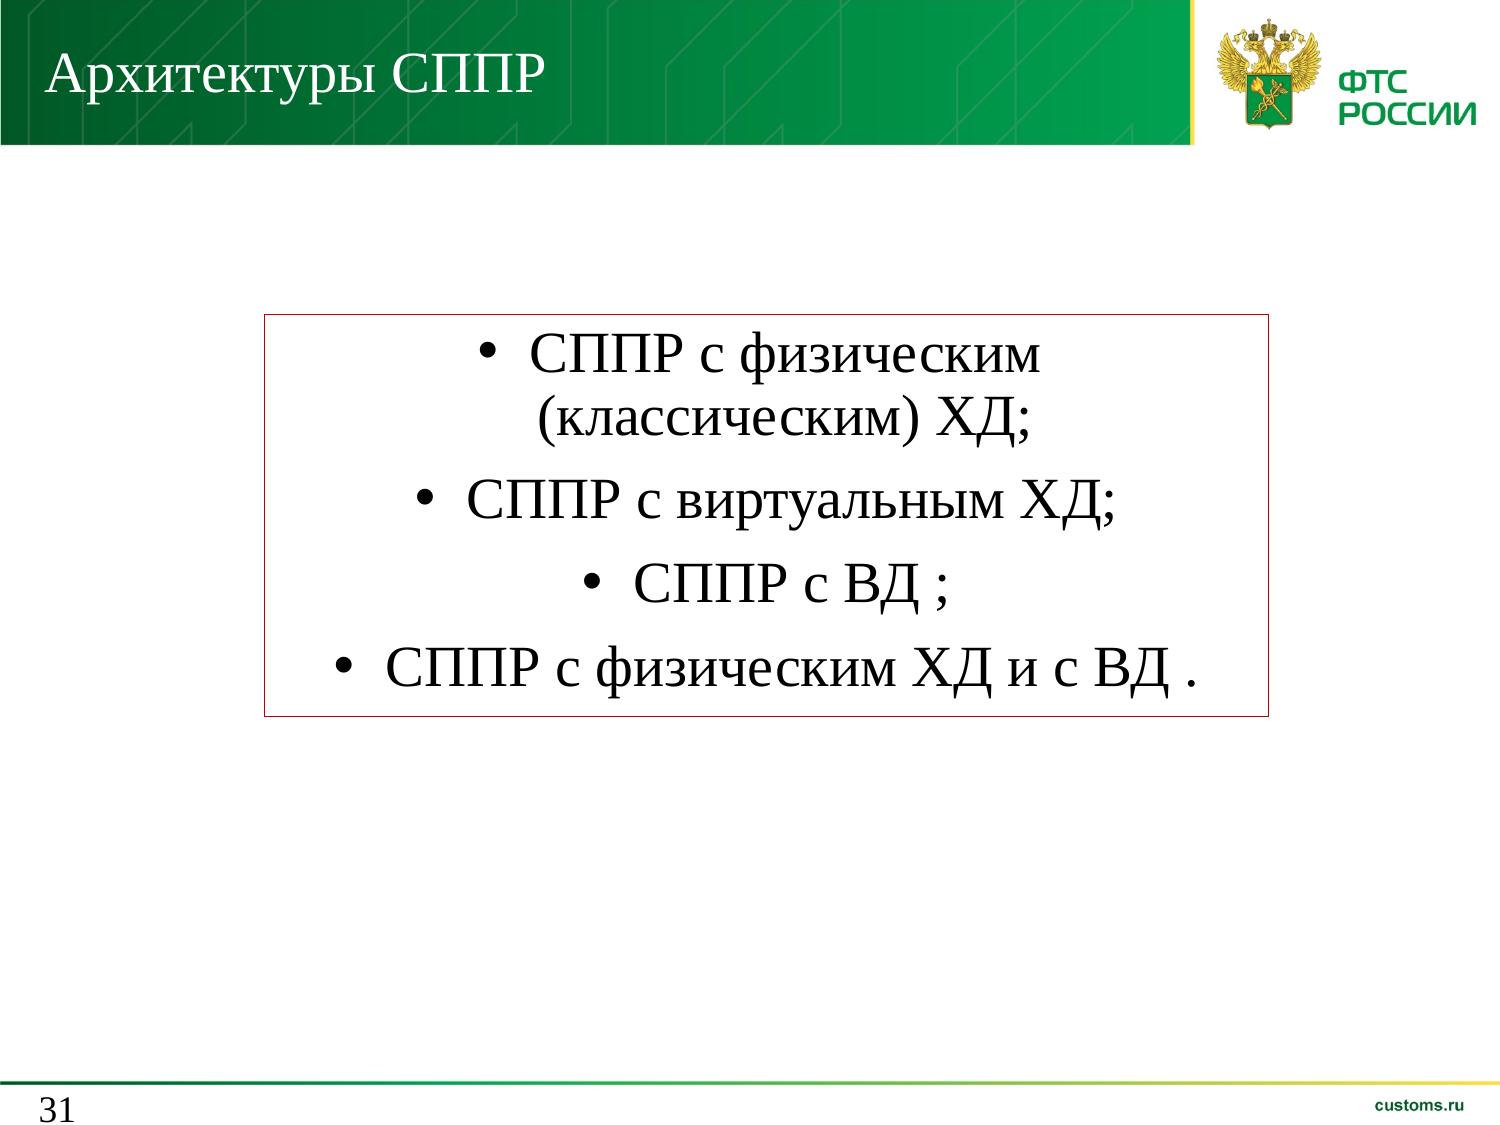

# Архитектуры СППР
 СППР с физическим  (классическим) ХД;
 СППР с виртуальным ХД;
 СППР с ВД ;
 СППР с физическим ХД и с ВД .
31